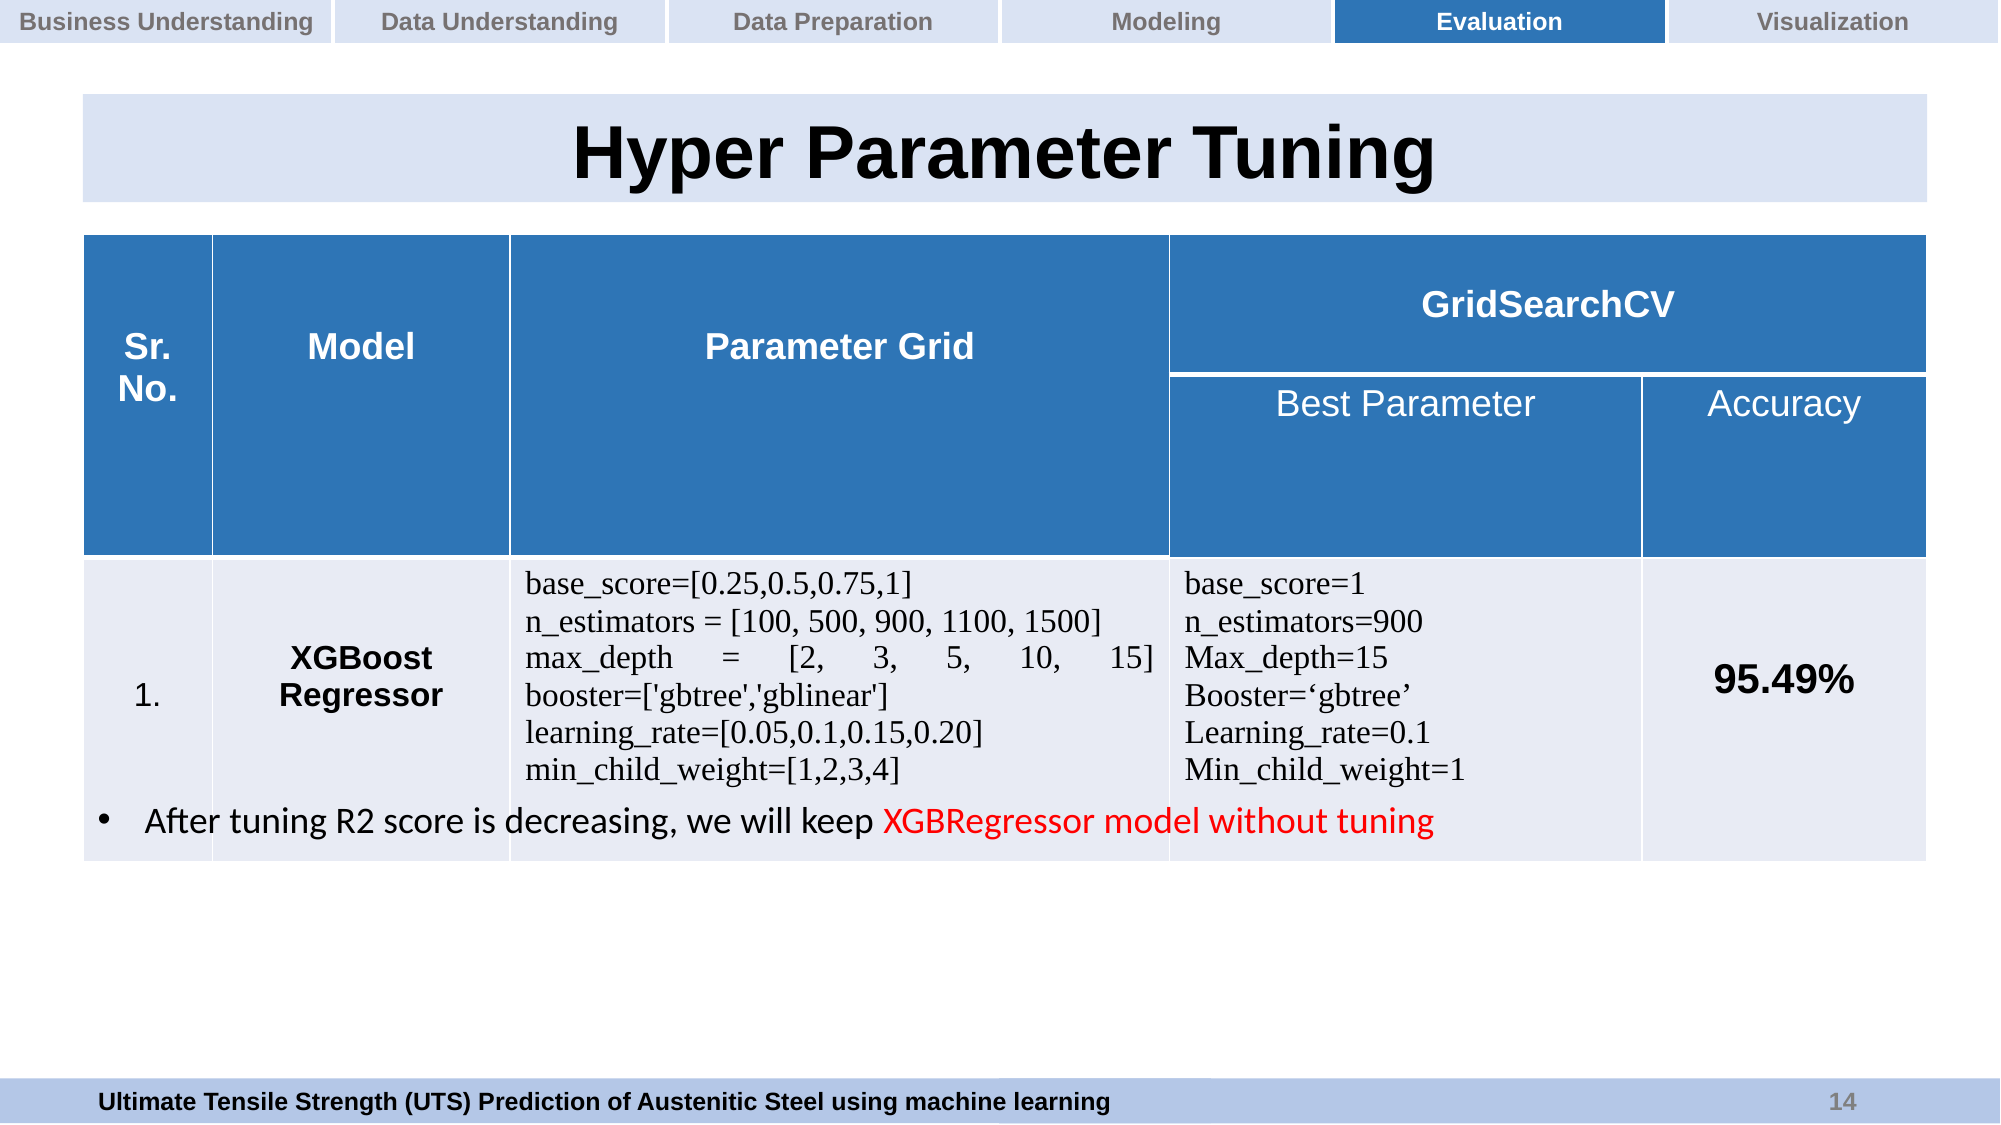

# Hyper Parameter Tuning
| Sr. No. | Model | Parameter Grid | GridSearchCV |  |
| --- | --- | --- | --- | --- |
|  |  |  | Best Parameter | Accuracy |
| 1. | XGBoost Regressor | base\_score=[0.25,0.5,0.75,1] n\_estimators = [100, 500, 900, 1100, 1500] max\_depth = [2, 3, 5, 10, 15] booster=['gbtree','gblinear'] learning\_rate=[0.05,0.1,0.15,0.20] min\_child\_weight=[1,2,3,4] | base\_score=1 n\_estimators=900 Max\_depth=15 Booster=‘gbtree’ Learning\_rate=0.1 Min\_child\_weight=1 | 95.49% |
After tuning R2 score is decreasing, we will keep XGBRegressor model without tuning
Ultimate Tensile Strength (UTS) Prediction of Austenitic Steel using machine learning
14